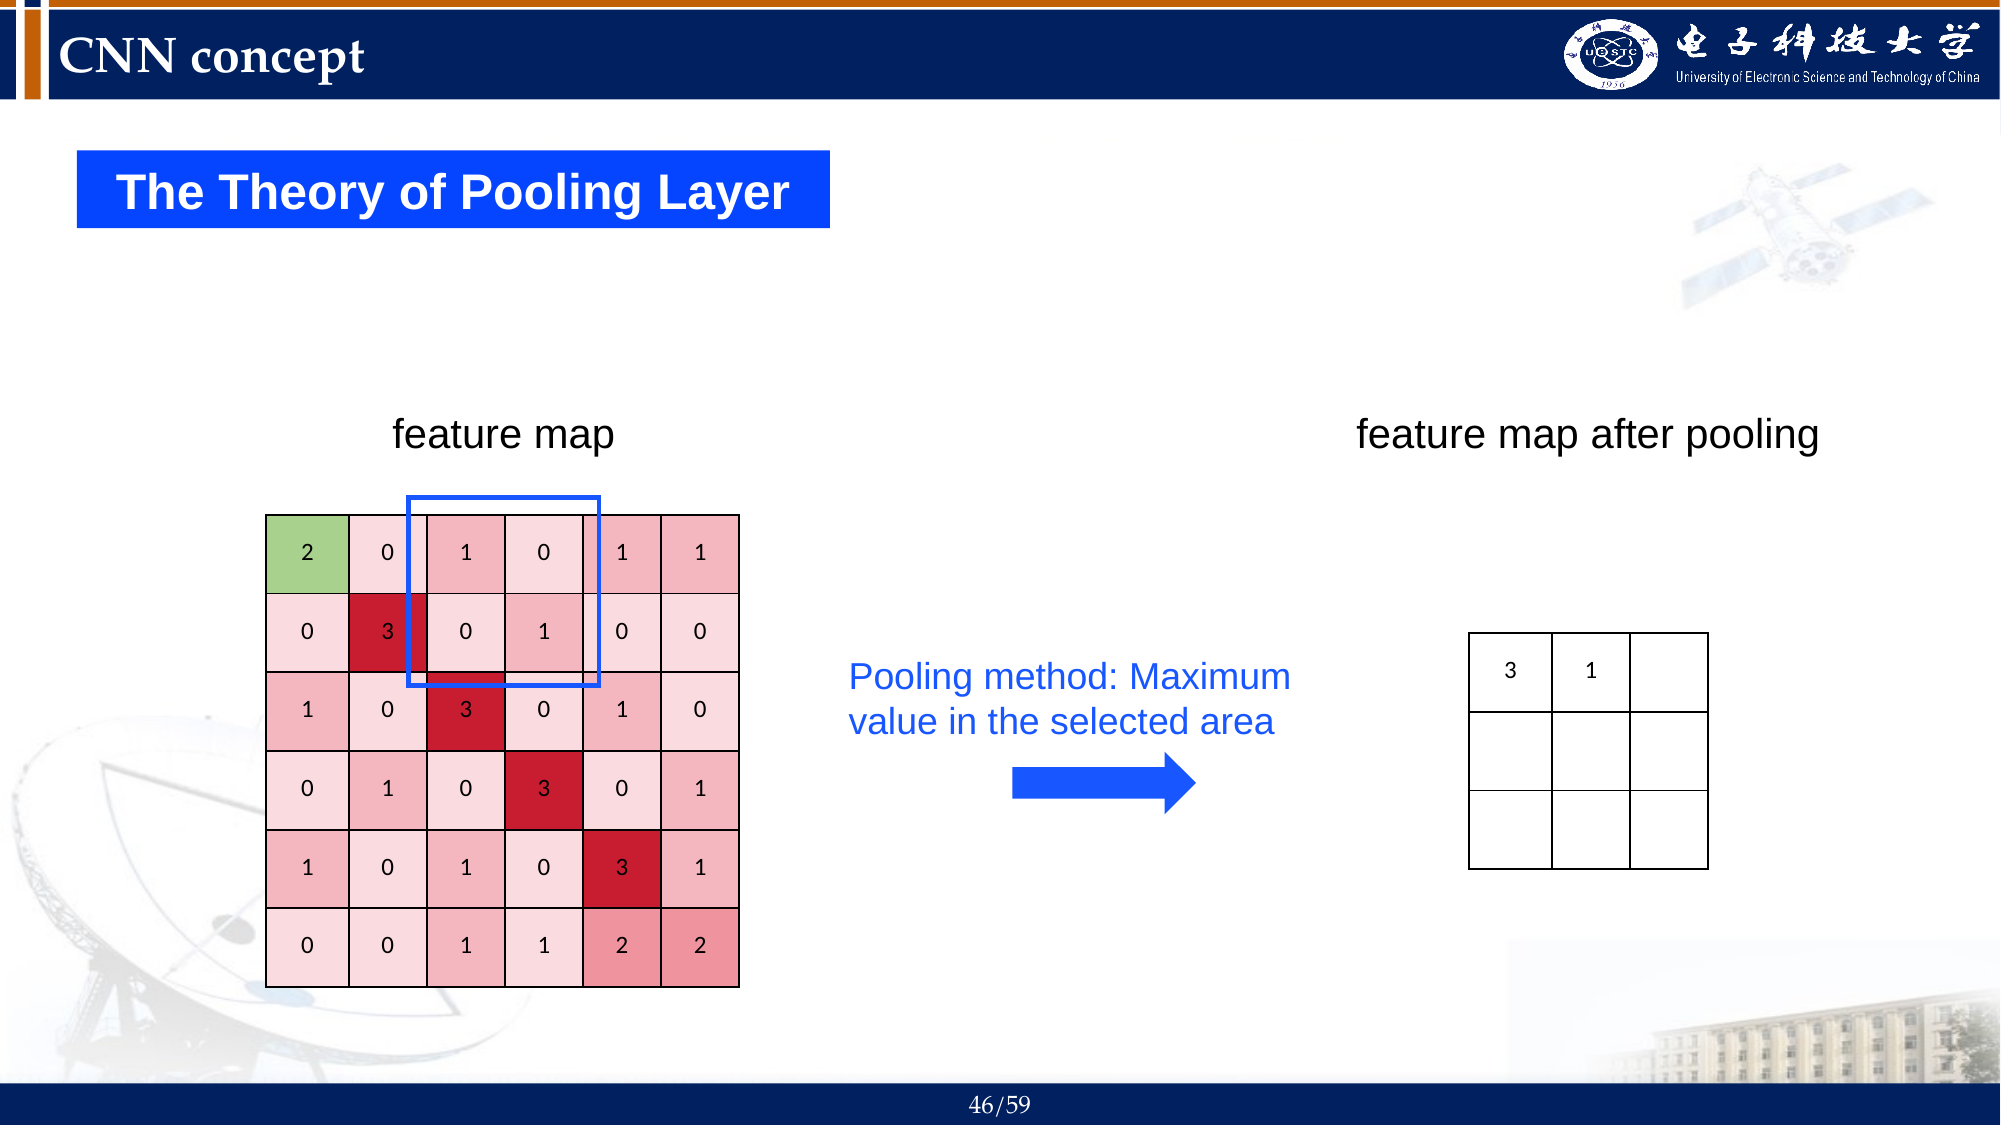

# CNN concept

The Theory of Pooling Layer
feature map
feature map after pooling

| 2 | 0 | 1 | 0 | 1 | 1 |
| --- | --- | --- | --- | --- | --- |
| 0 | 3 | 0 | 1 | 0 | 0 |
| 1 | 0 | 3 | 0 | 1 | 0 |
| 0 | 1 | 0 | 3 | 0 | 1 |
| 1 | 0 | 1 | 0 | 3 | 1 |
| 0 | 0 | 1 | 1 | 2 | 2 |
| 3 | 1 |  |
| --- | --- | --- |
|  |  |  |
|  |  |  |
Pooling method: Maximum value in the selected area